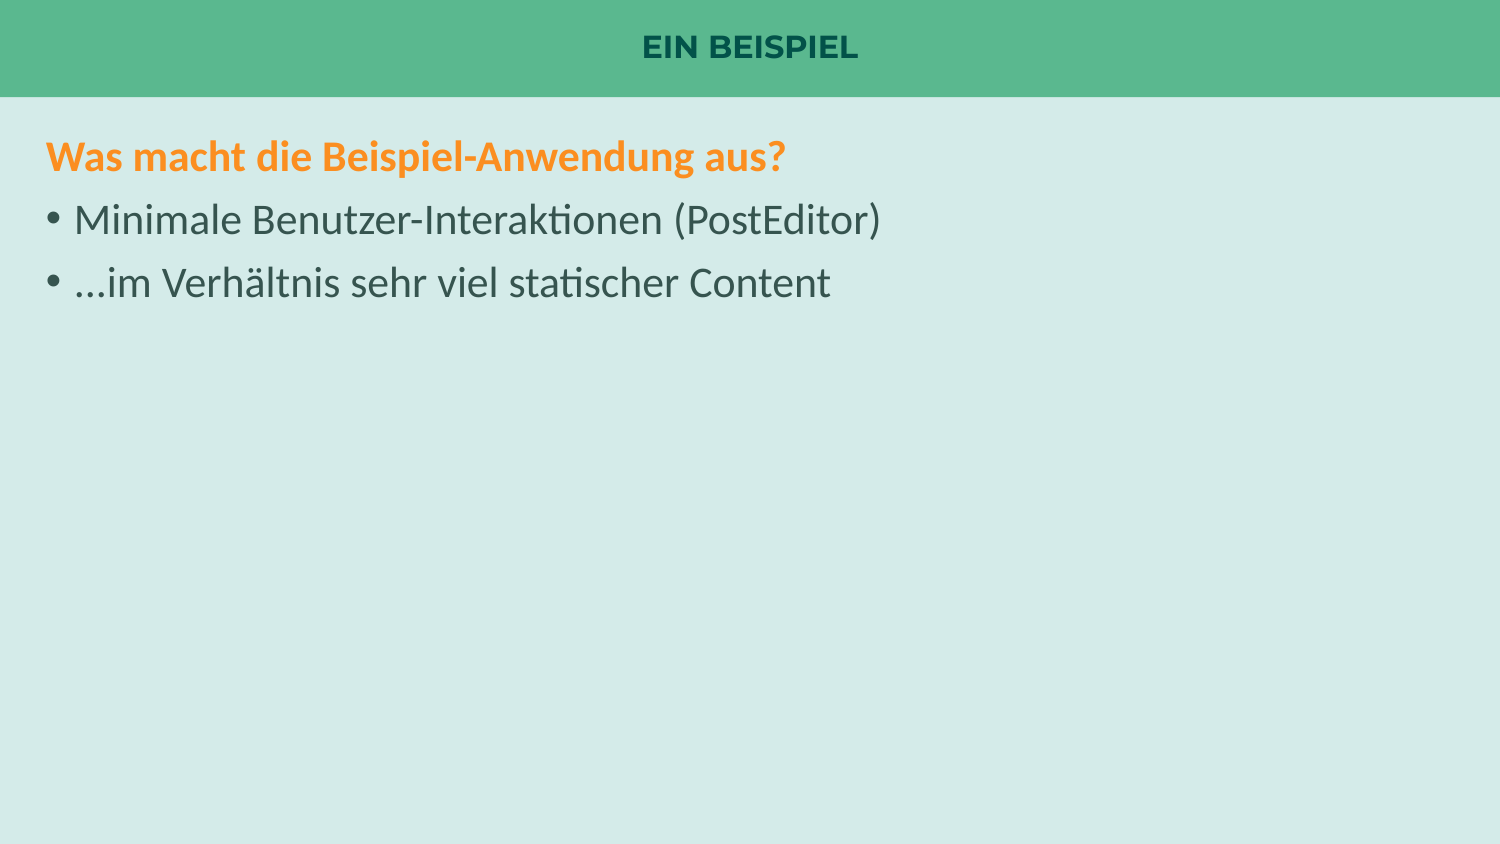

# Ein Beispiel
Was macht die Beispiel-Anwendung aus?
Minimale Benutzer-Interaktionen (PostEditor)
...im Verhältnis sehr viel statischer Content